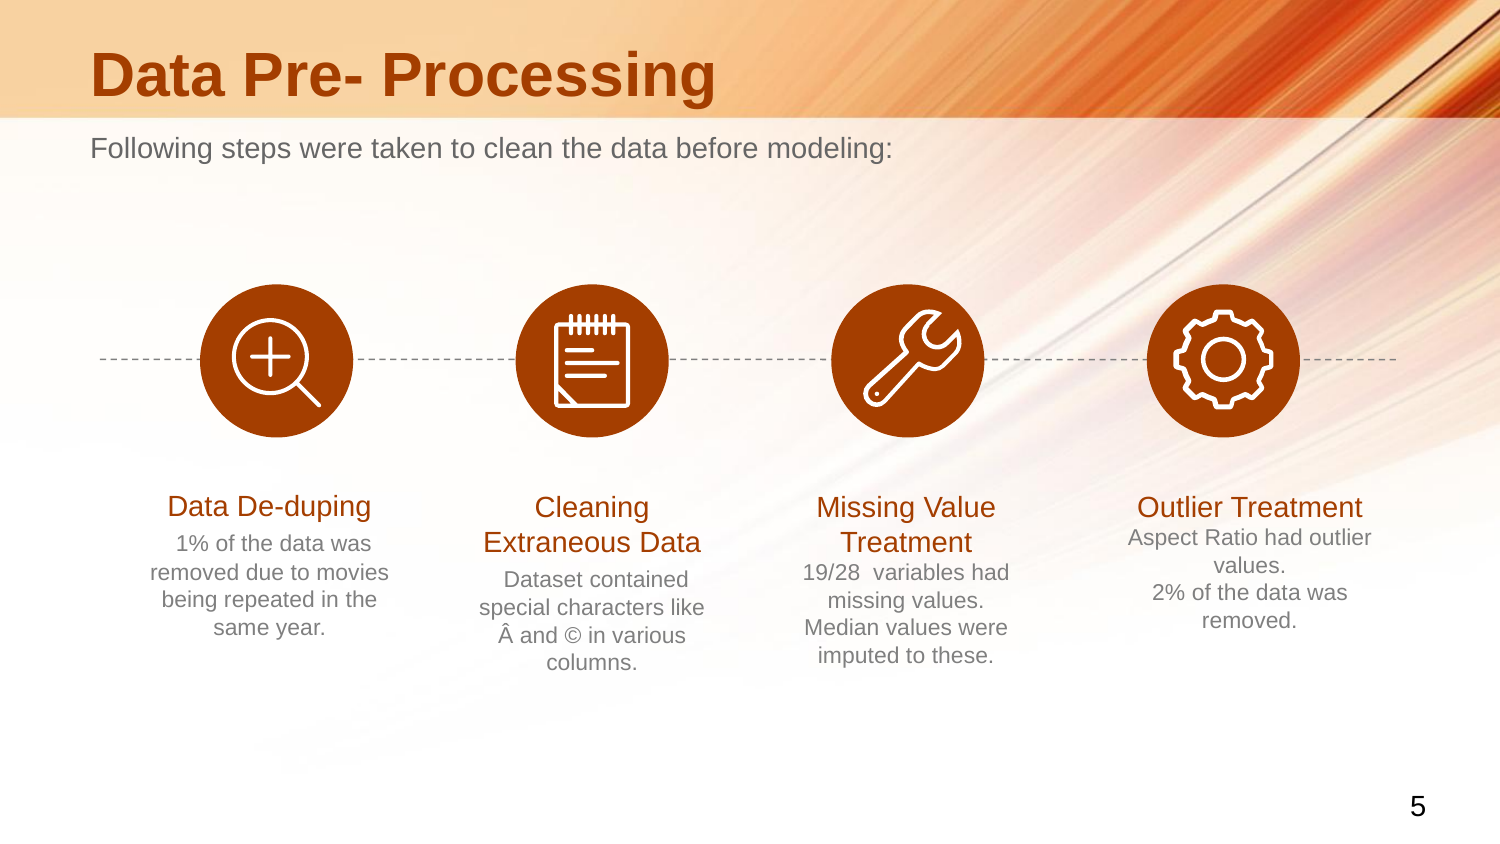

# Data Pre- Processing
Following steps were taken to clean the data before modeling:

Data De-duping
 1% of the data was removed due to movies being repeated in the same year.

Cleaning Extraneous Data
 Dataset contained special characters like Â and © in various columns.
Missing Value Treatment
19/28  variables had missing values.
Median values were imputed to these.
Outlier Treatment
Aspect Ratio had outlier values.
2% of the data was removed.
5